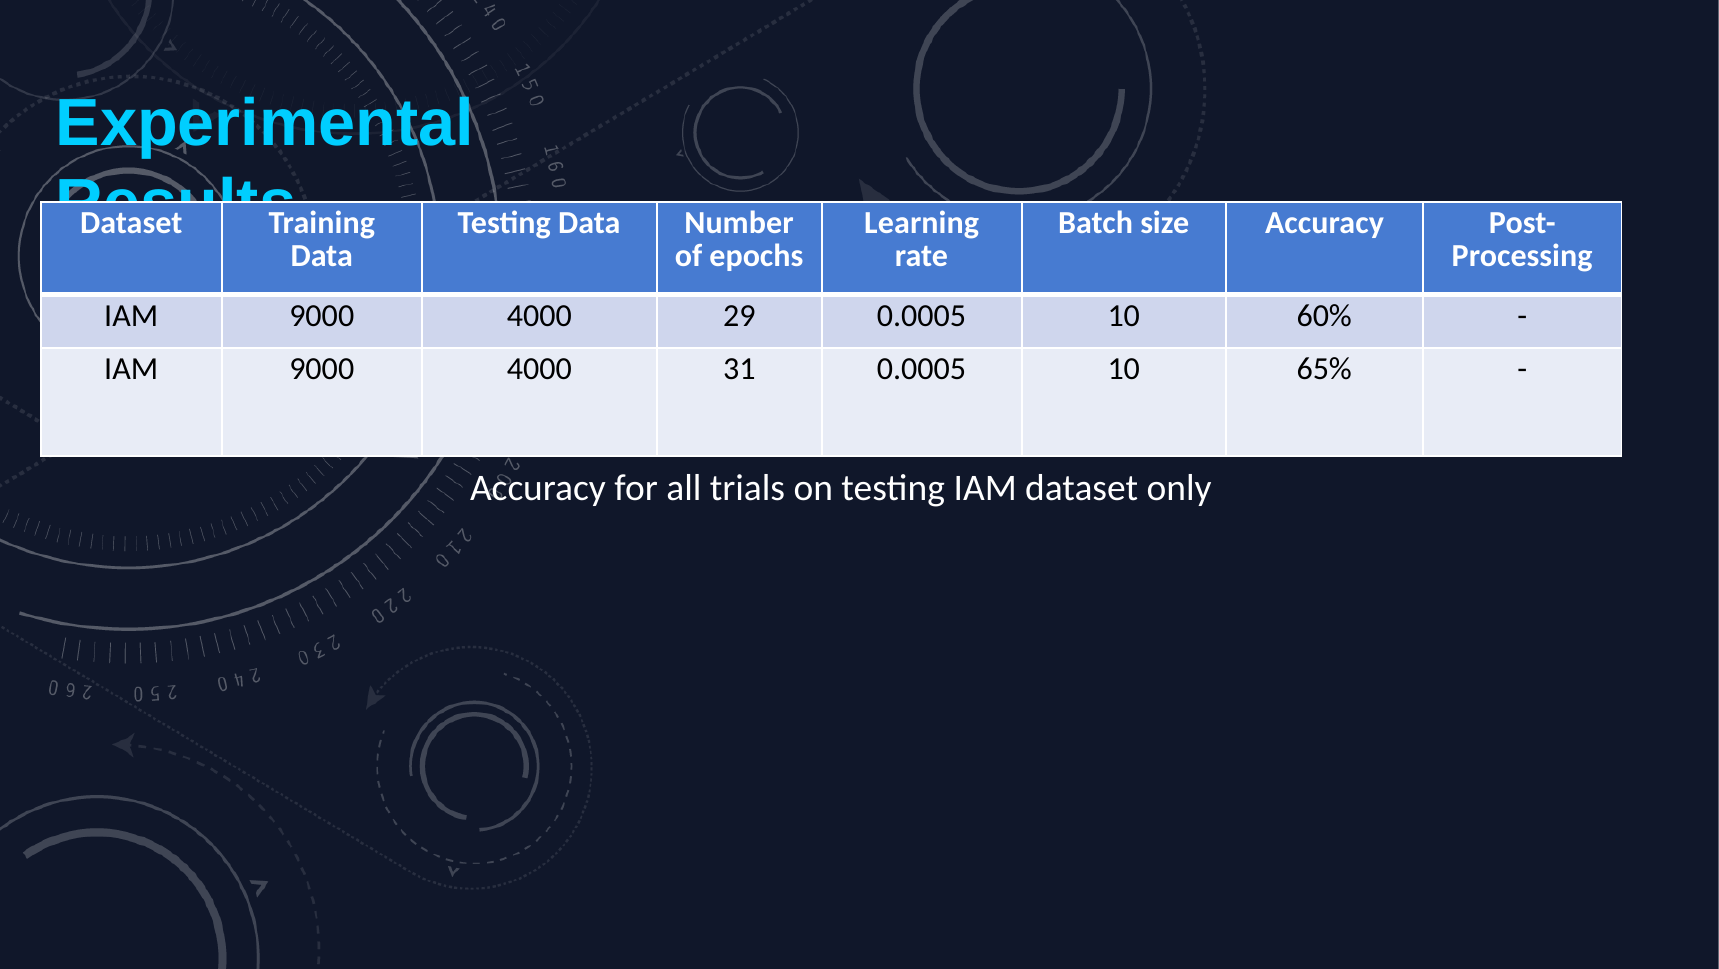

Experimental Results
| Dataset | Training Data | Testing Data | Number of epochs | Learning rate | Batch size | Accuracy | Post-Processing |
| --- | --- | --- | --- | --- | --- | --- | --- |
| IAM | 9000 | 4000 | 29 | 0.0005 | 10 | 60% | - |
| IAM | 9000 | 4000 | 31 | 0.0005 | 10 | 65% | - |
Accuracy for all trials on testing IAM dataset only